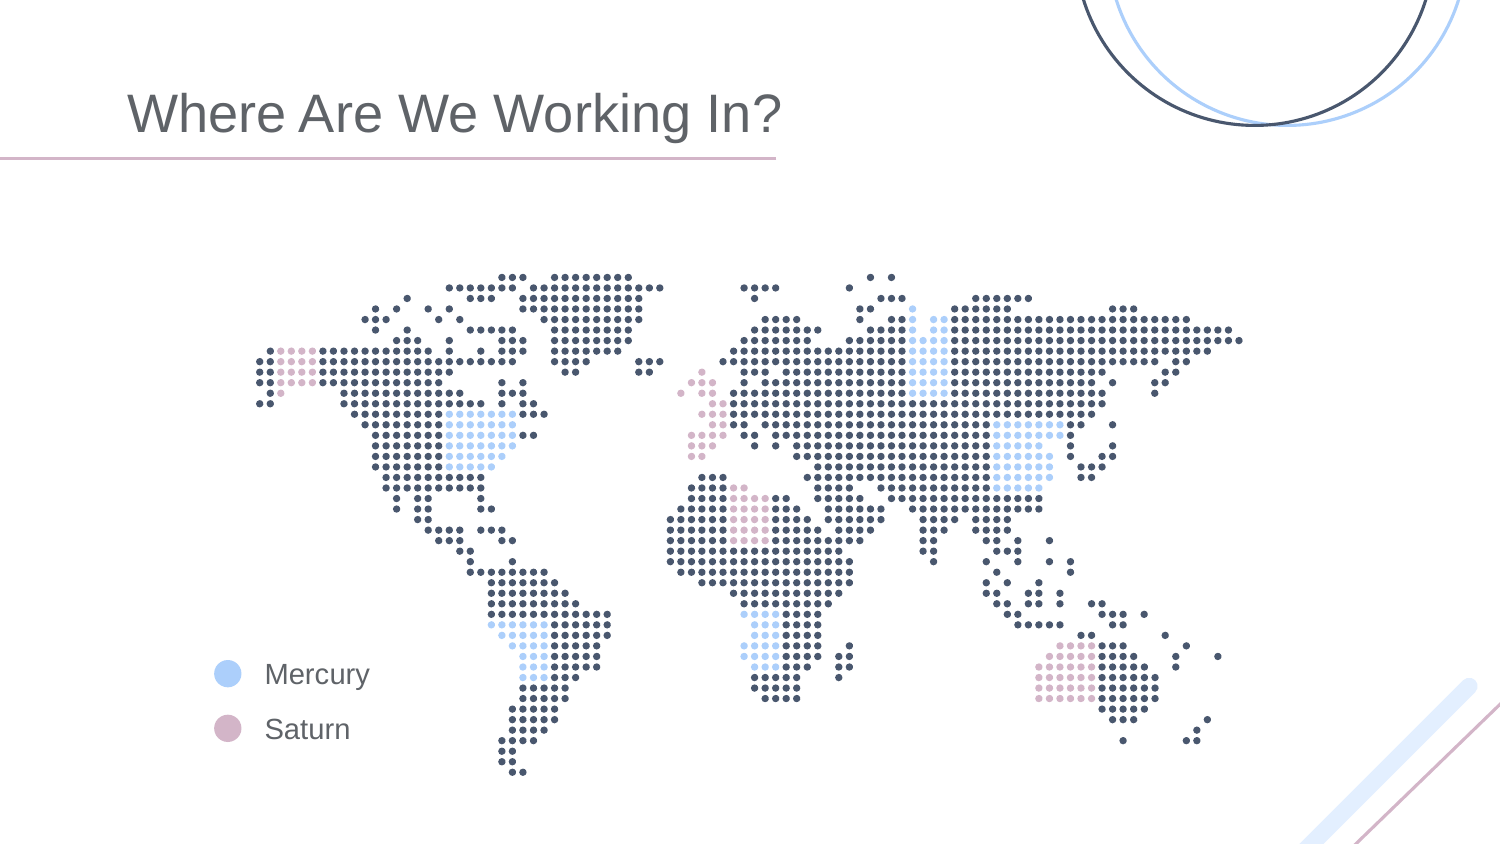

# Where Are We Working In?

Mercury

Saturn